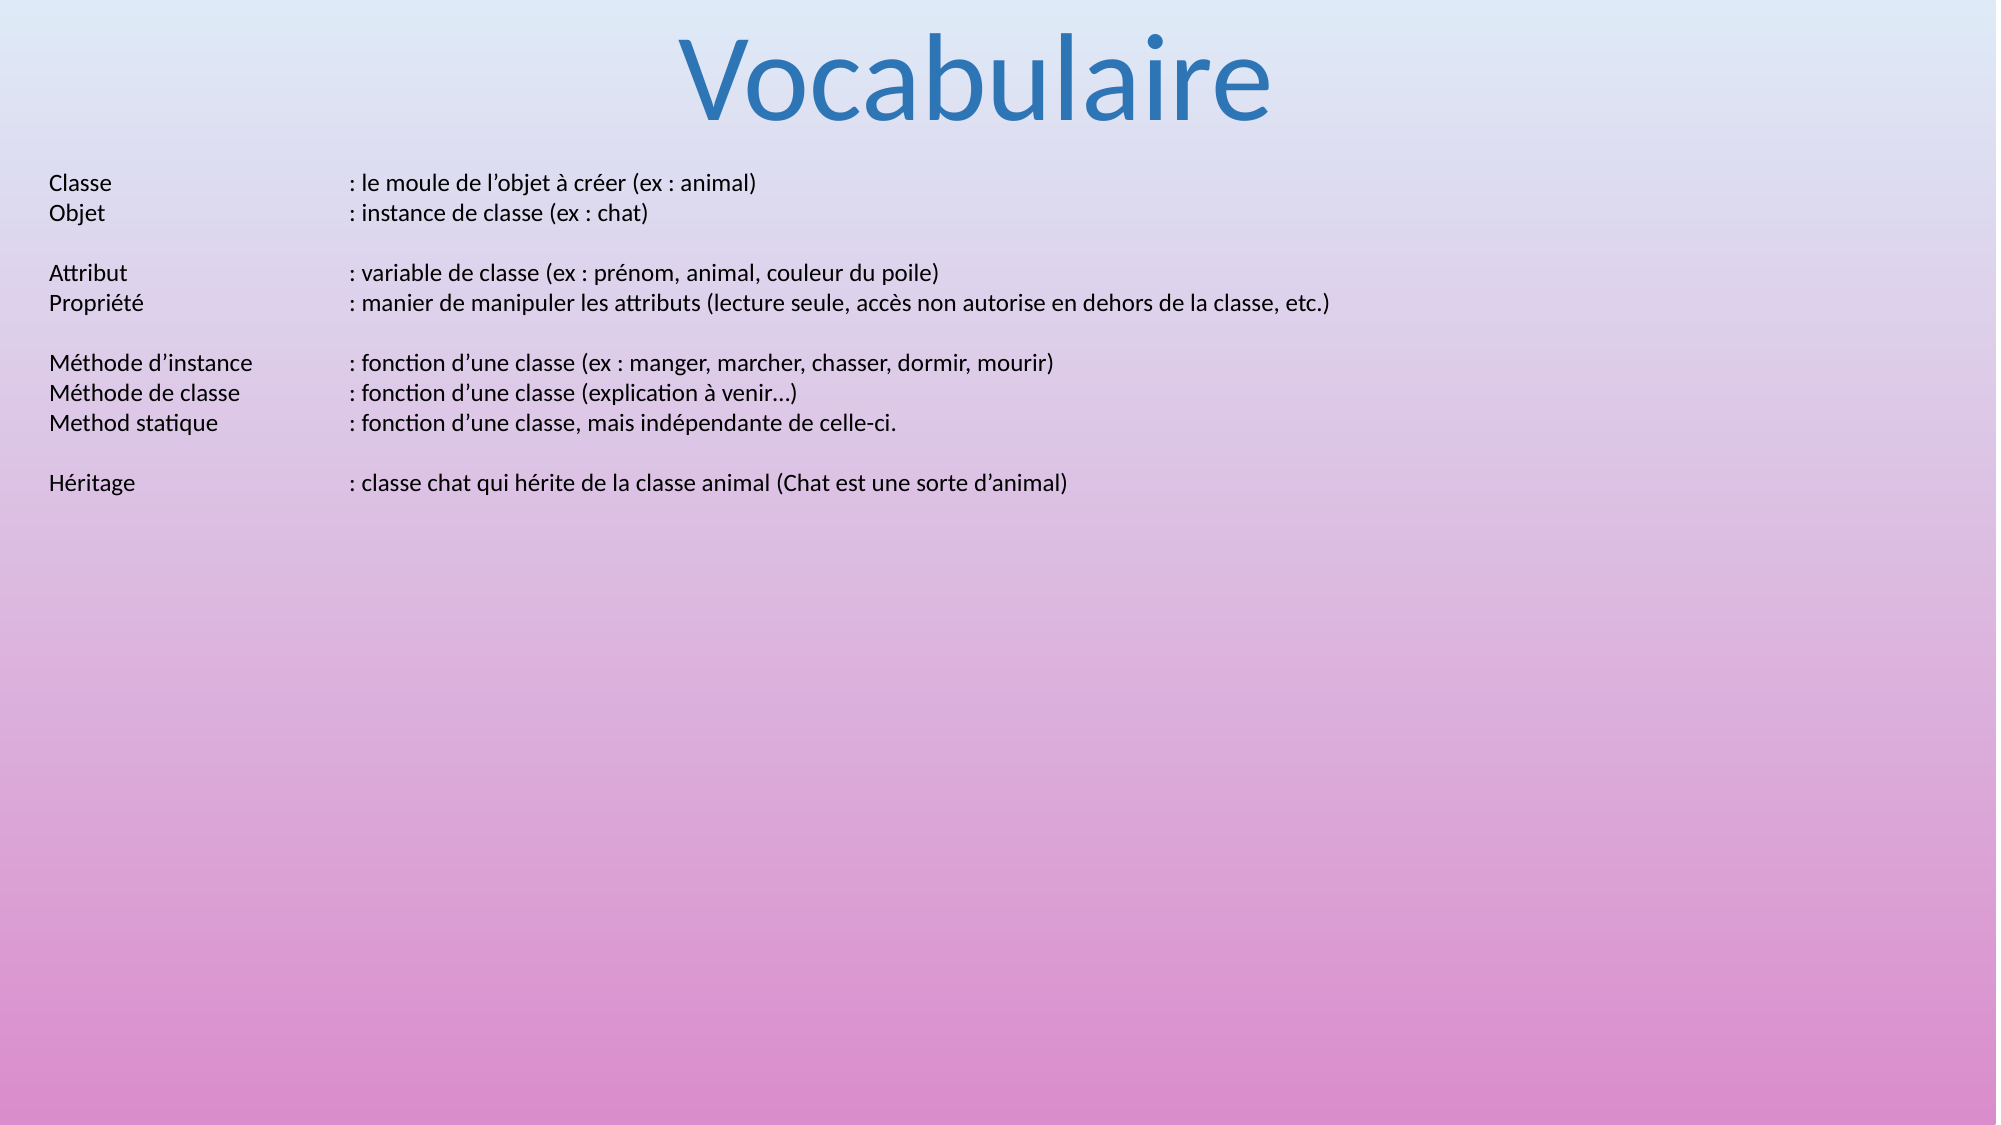

# Vocabulaire

Classe 		: le moule de l’objet à créer (ex : animal)
Objet 		: instance de classe (ex : chat)

Attribut 		: variable de classe (ex : prénom, animal, couleur du poile)
Propriété 		: manier de manipuler les attributs (lecture seule, accès non autorise en dehors de la classe, etc.)

Méthode d’instance	: fonction d’une classe (ex : manger, marcher, chasser, dormir, mourir)
Méthode de classe 	: fonction d’une classe (explication à venir…)
Method statique	: fonction d’une classe, mais indépendante de celle-ci.

Héritage		: classe chat qui hérite de la classe animal (Chat est une sorte d’animal)

372